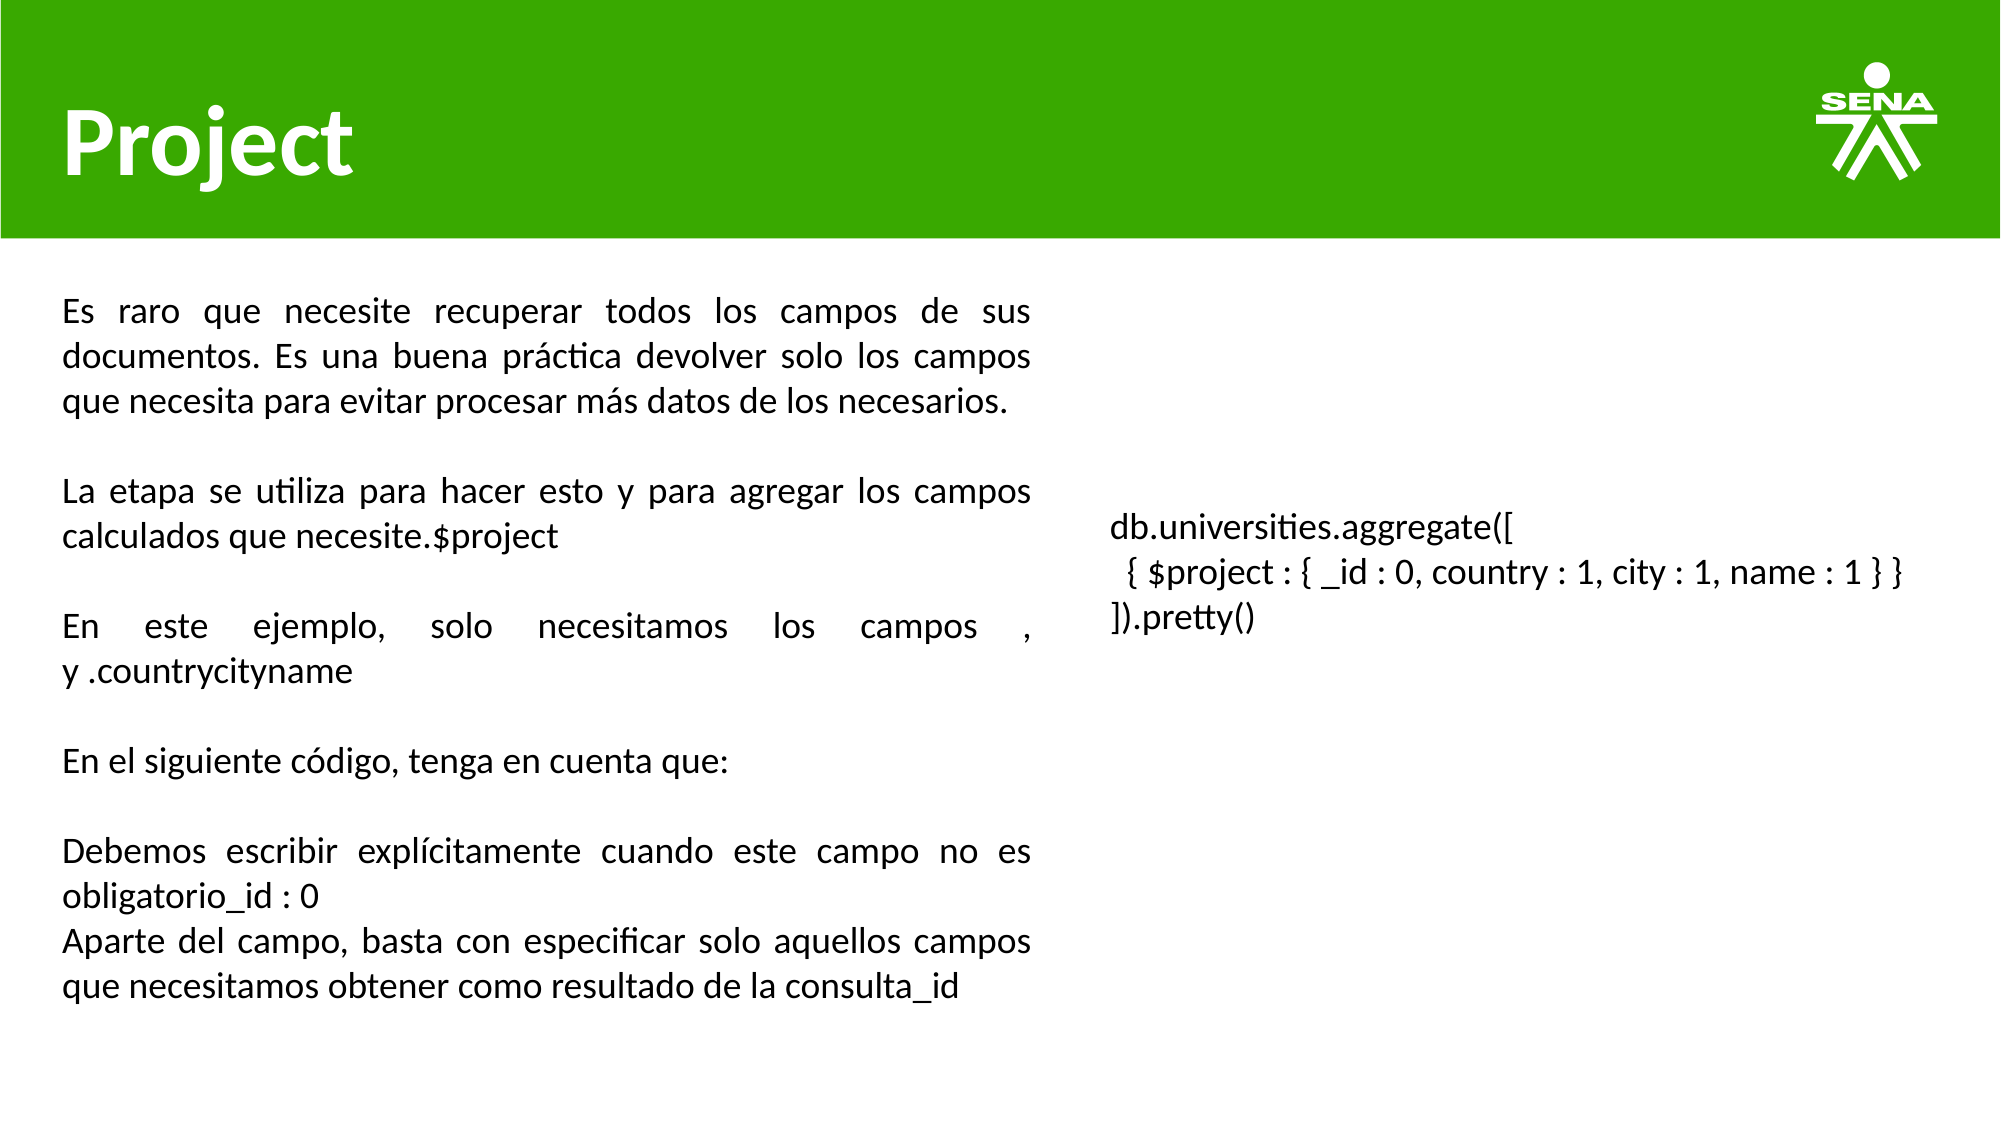

# Project
Es raro que necesite recuperar todos los campos de sus documentos. Es una buena práctica devolver solo los campos que necesita para evitar procesar más datos de los necesarios.

La etapa se utiliza para hacer esto y para agregar los campos calculados que necesite.$project

En este ejemplo, solo necesitamos los campos , y .countrycityname

En el siguiente código, tenga en cuenta que:

Debemos escribir explícitamente cuando este campo no es obligatorio_id : 0
Aparte del campo, basta con especificar solo aquellos campos que necesitamos obtener como resultado de la consulta_id
db.universities.aggregate([
  { $project : { _id : 0, country : 1, city : 1, name : 1 } }
]).pretty()